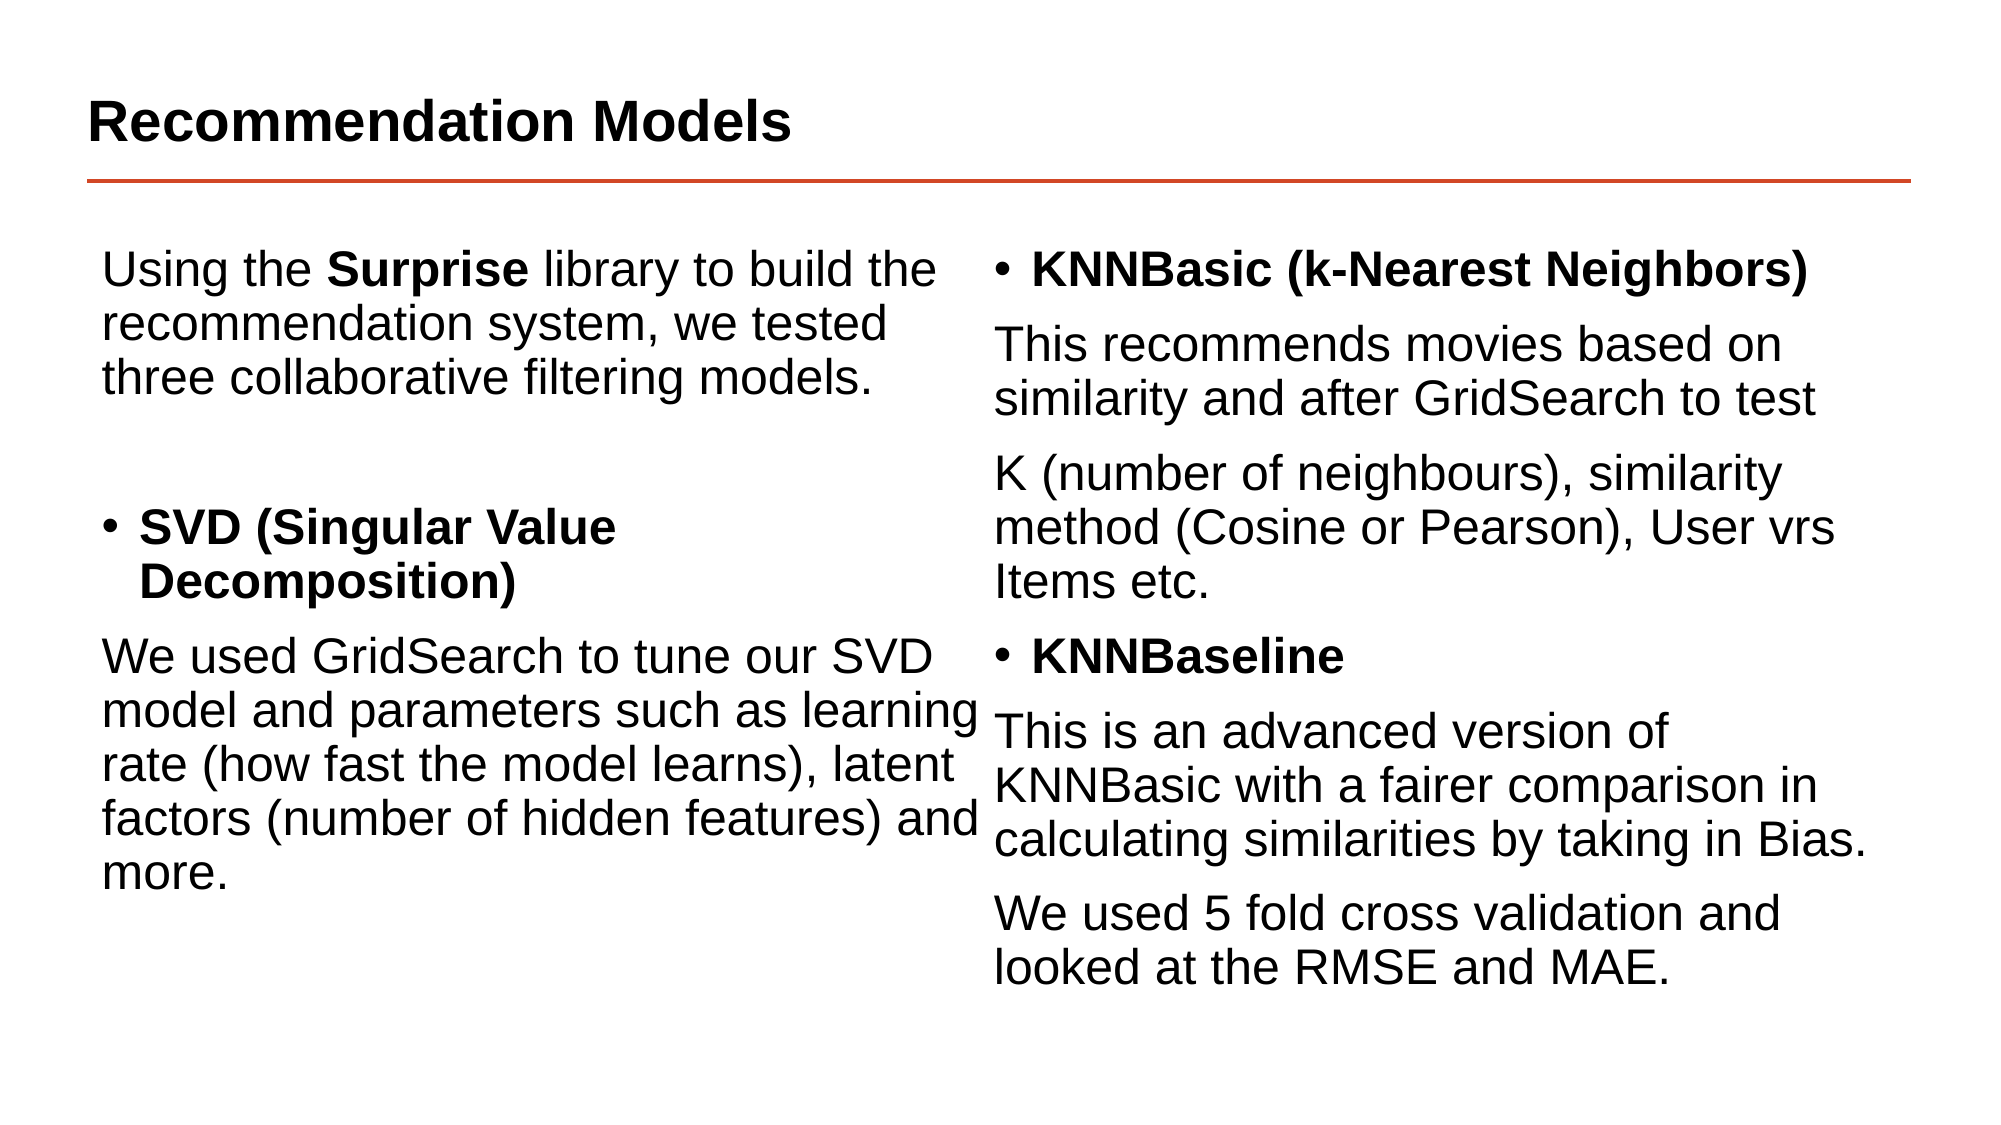

# Recommendation Models
KNNBasic (k-Nearest Neighbors)
This recommends movies based on similarity and after GridSearch to test
K (number of neighbours), similarity method (Cosine or Pearson), User vrs Items etc.
KNNBaseline
This is an advanced version of KNNBasic with a fairer comparison in calculating similarities by taking in Bias.
We used 5 fold cross validation and looked at the RMSE and MAE.

Using the Surprise library to build the recommendation system, we tested three collaborative filtering models.

SVD (Singular Value Decomposition)
We used GridSearch to tune our SVD model and parameters such as learning rate (how fast the model learns), latent factors (number of hidden features) and more.